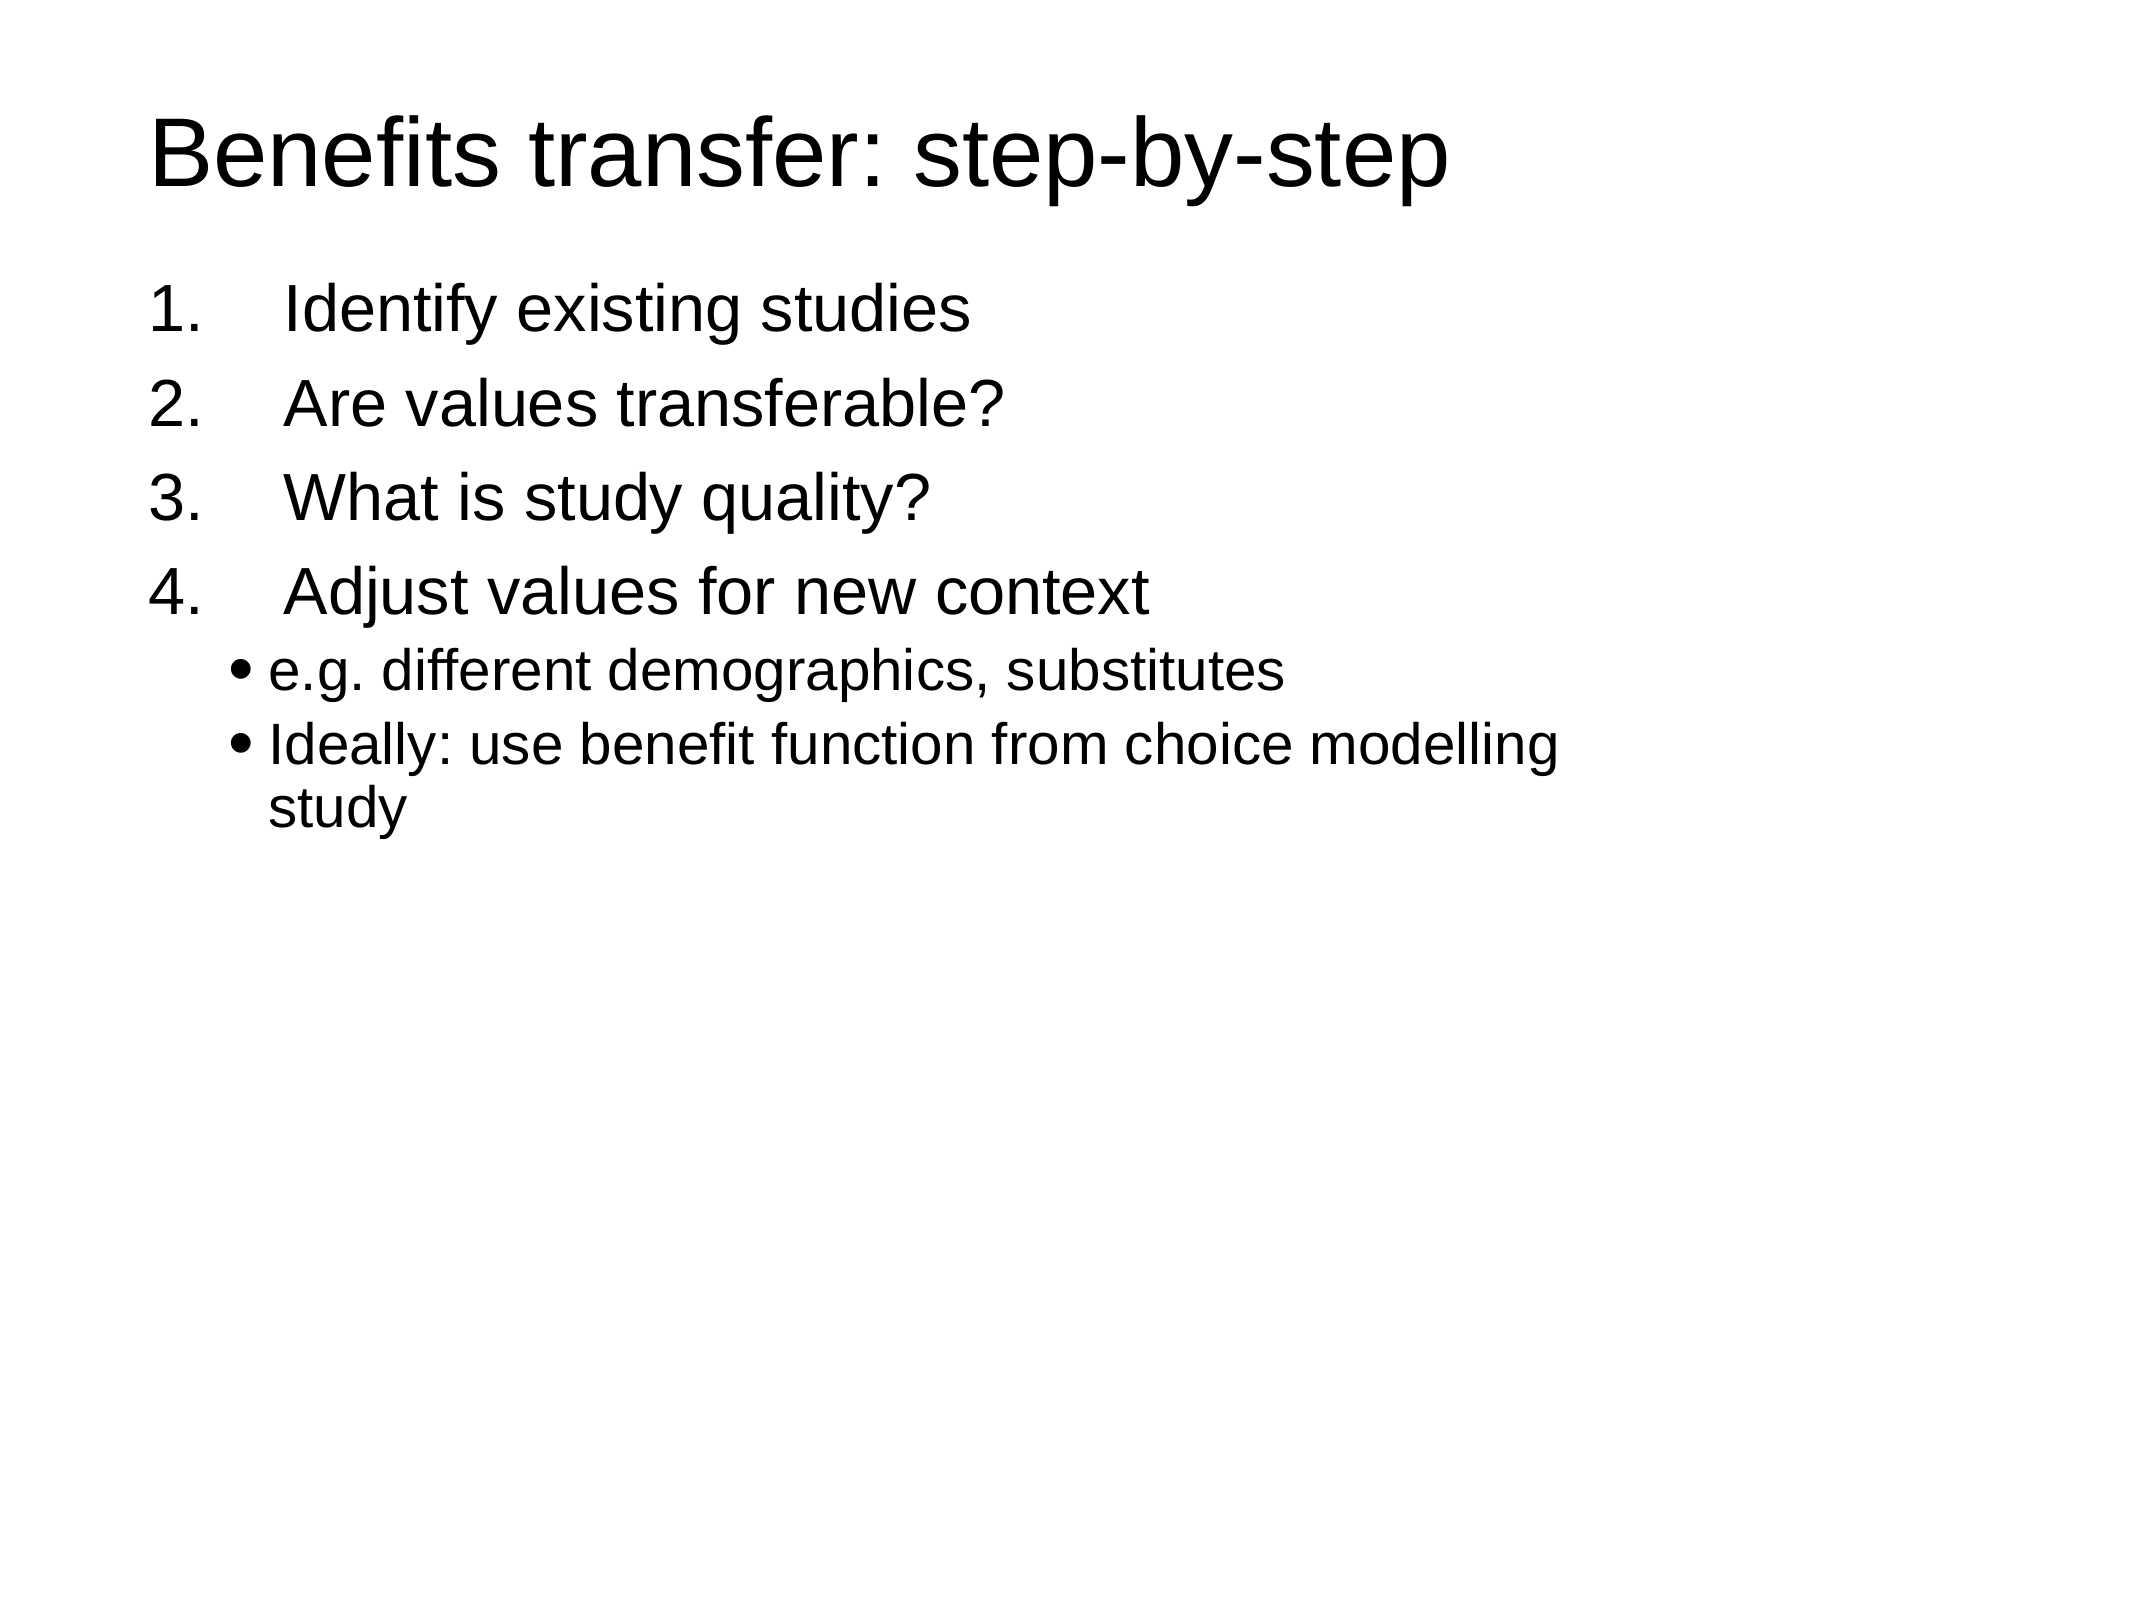

# Benefits transfer: step-by-step
Identify existing studies
Are values transferable?
What is study quality?
Adjust values for new context
e.g. different demographics, substitutes
Ideally: use benefit function from choice modelling study